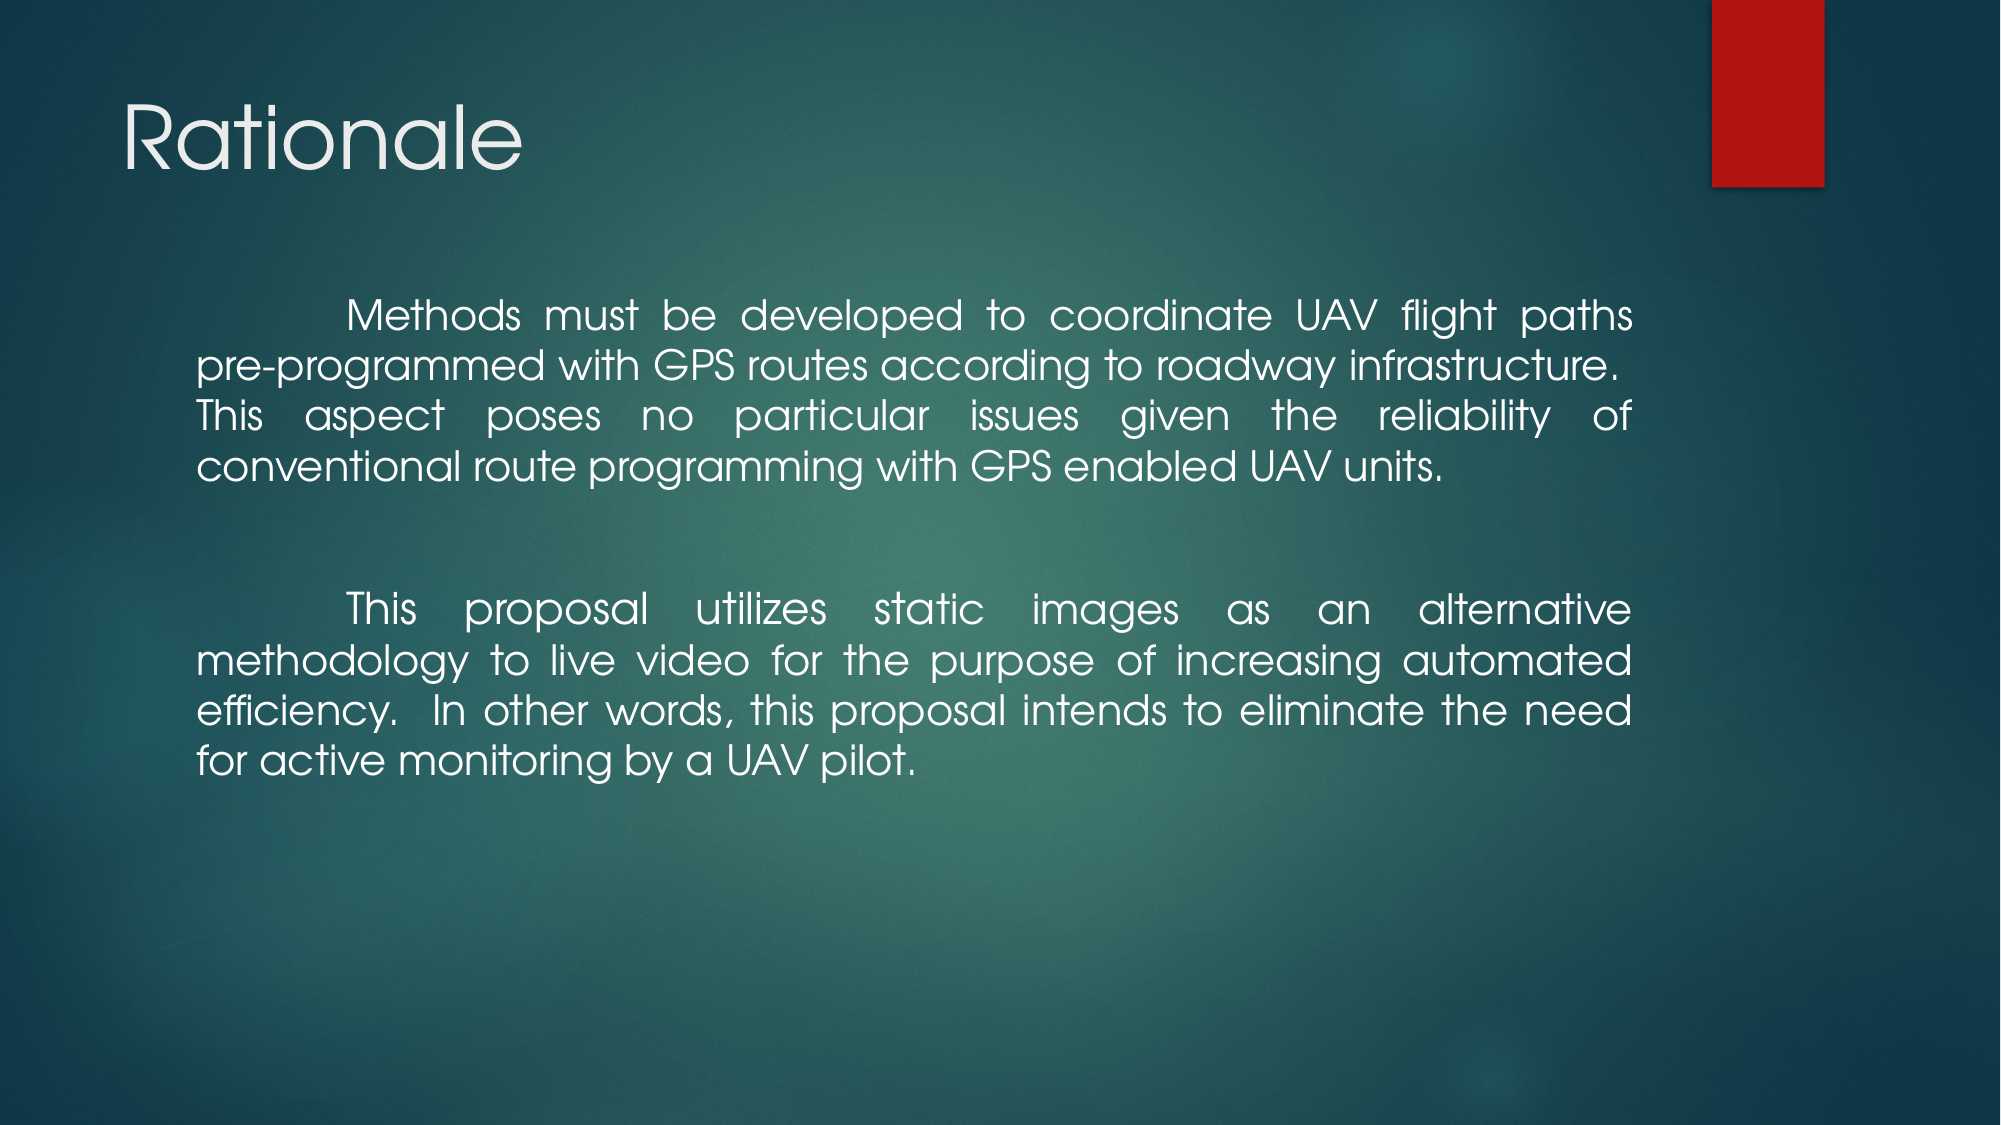

# Rationale
	Methods must be developed to coordinate UAV flight paths pre-programmed with GPS routes according to roadway infrastructure.  This aspect poses no particular issues given the reliability of conventional route programming with GPS enabled UAV units.

	This proposal utilizes static images as an alternative methodology to live video for the purpose of increasing automated efficiency.  In other words, this proposal intends to eliminate the need for active monitoring by a UAV pilot.